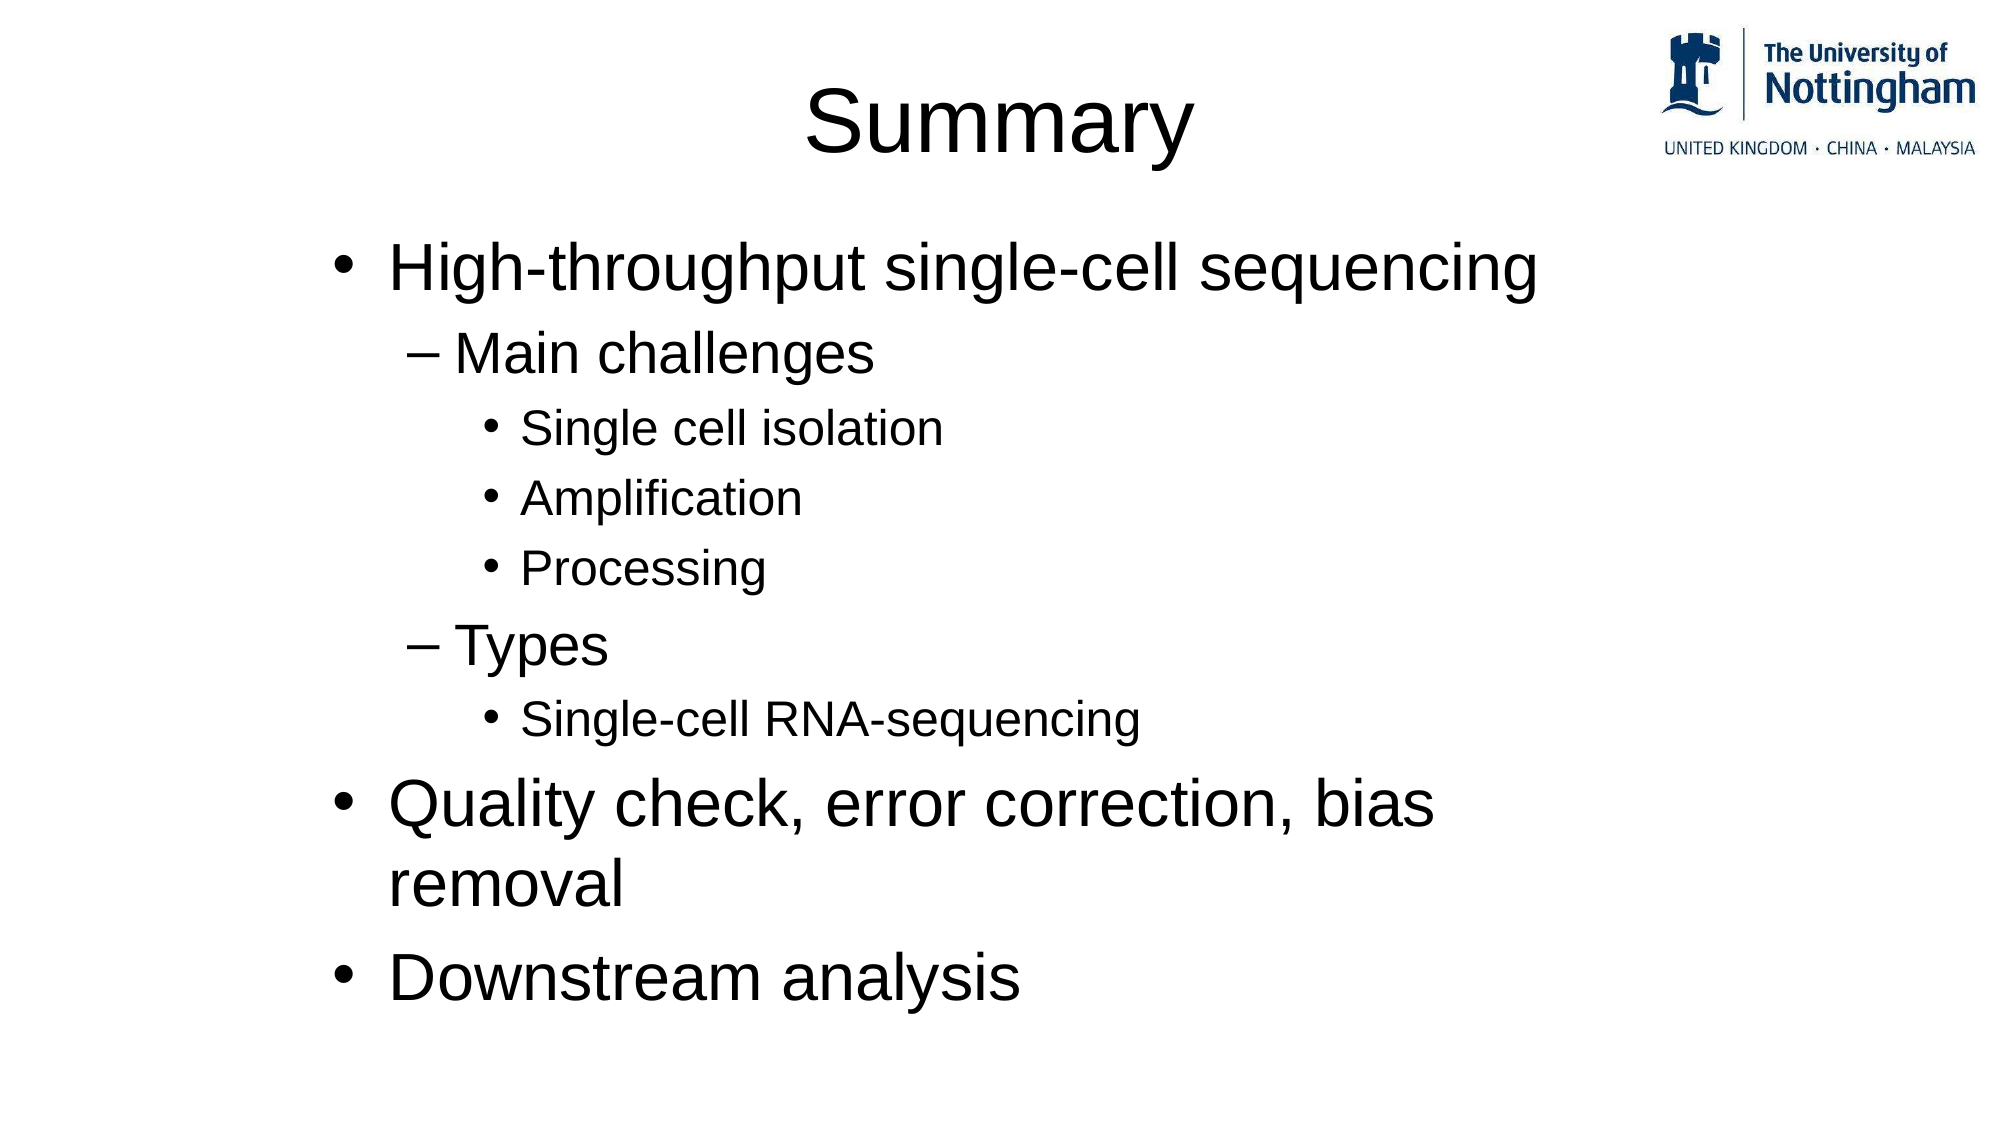

Summary
High-throughput single-cell sequencing
Main challenges
Single cell isolation
Amplification
Processing
Types
Single-cell RNA-sequencing
Quality check, error correction, bias removal
Downstream analysis